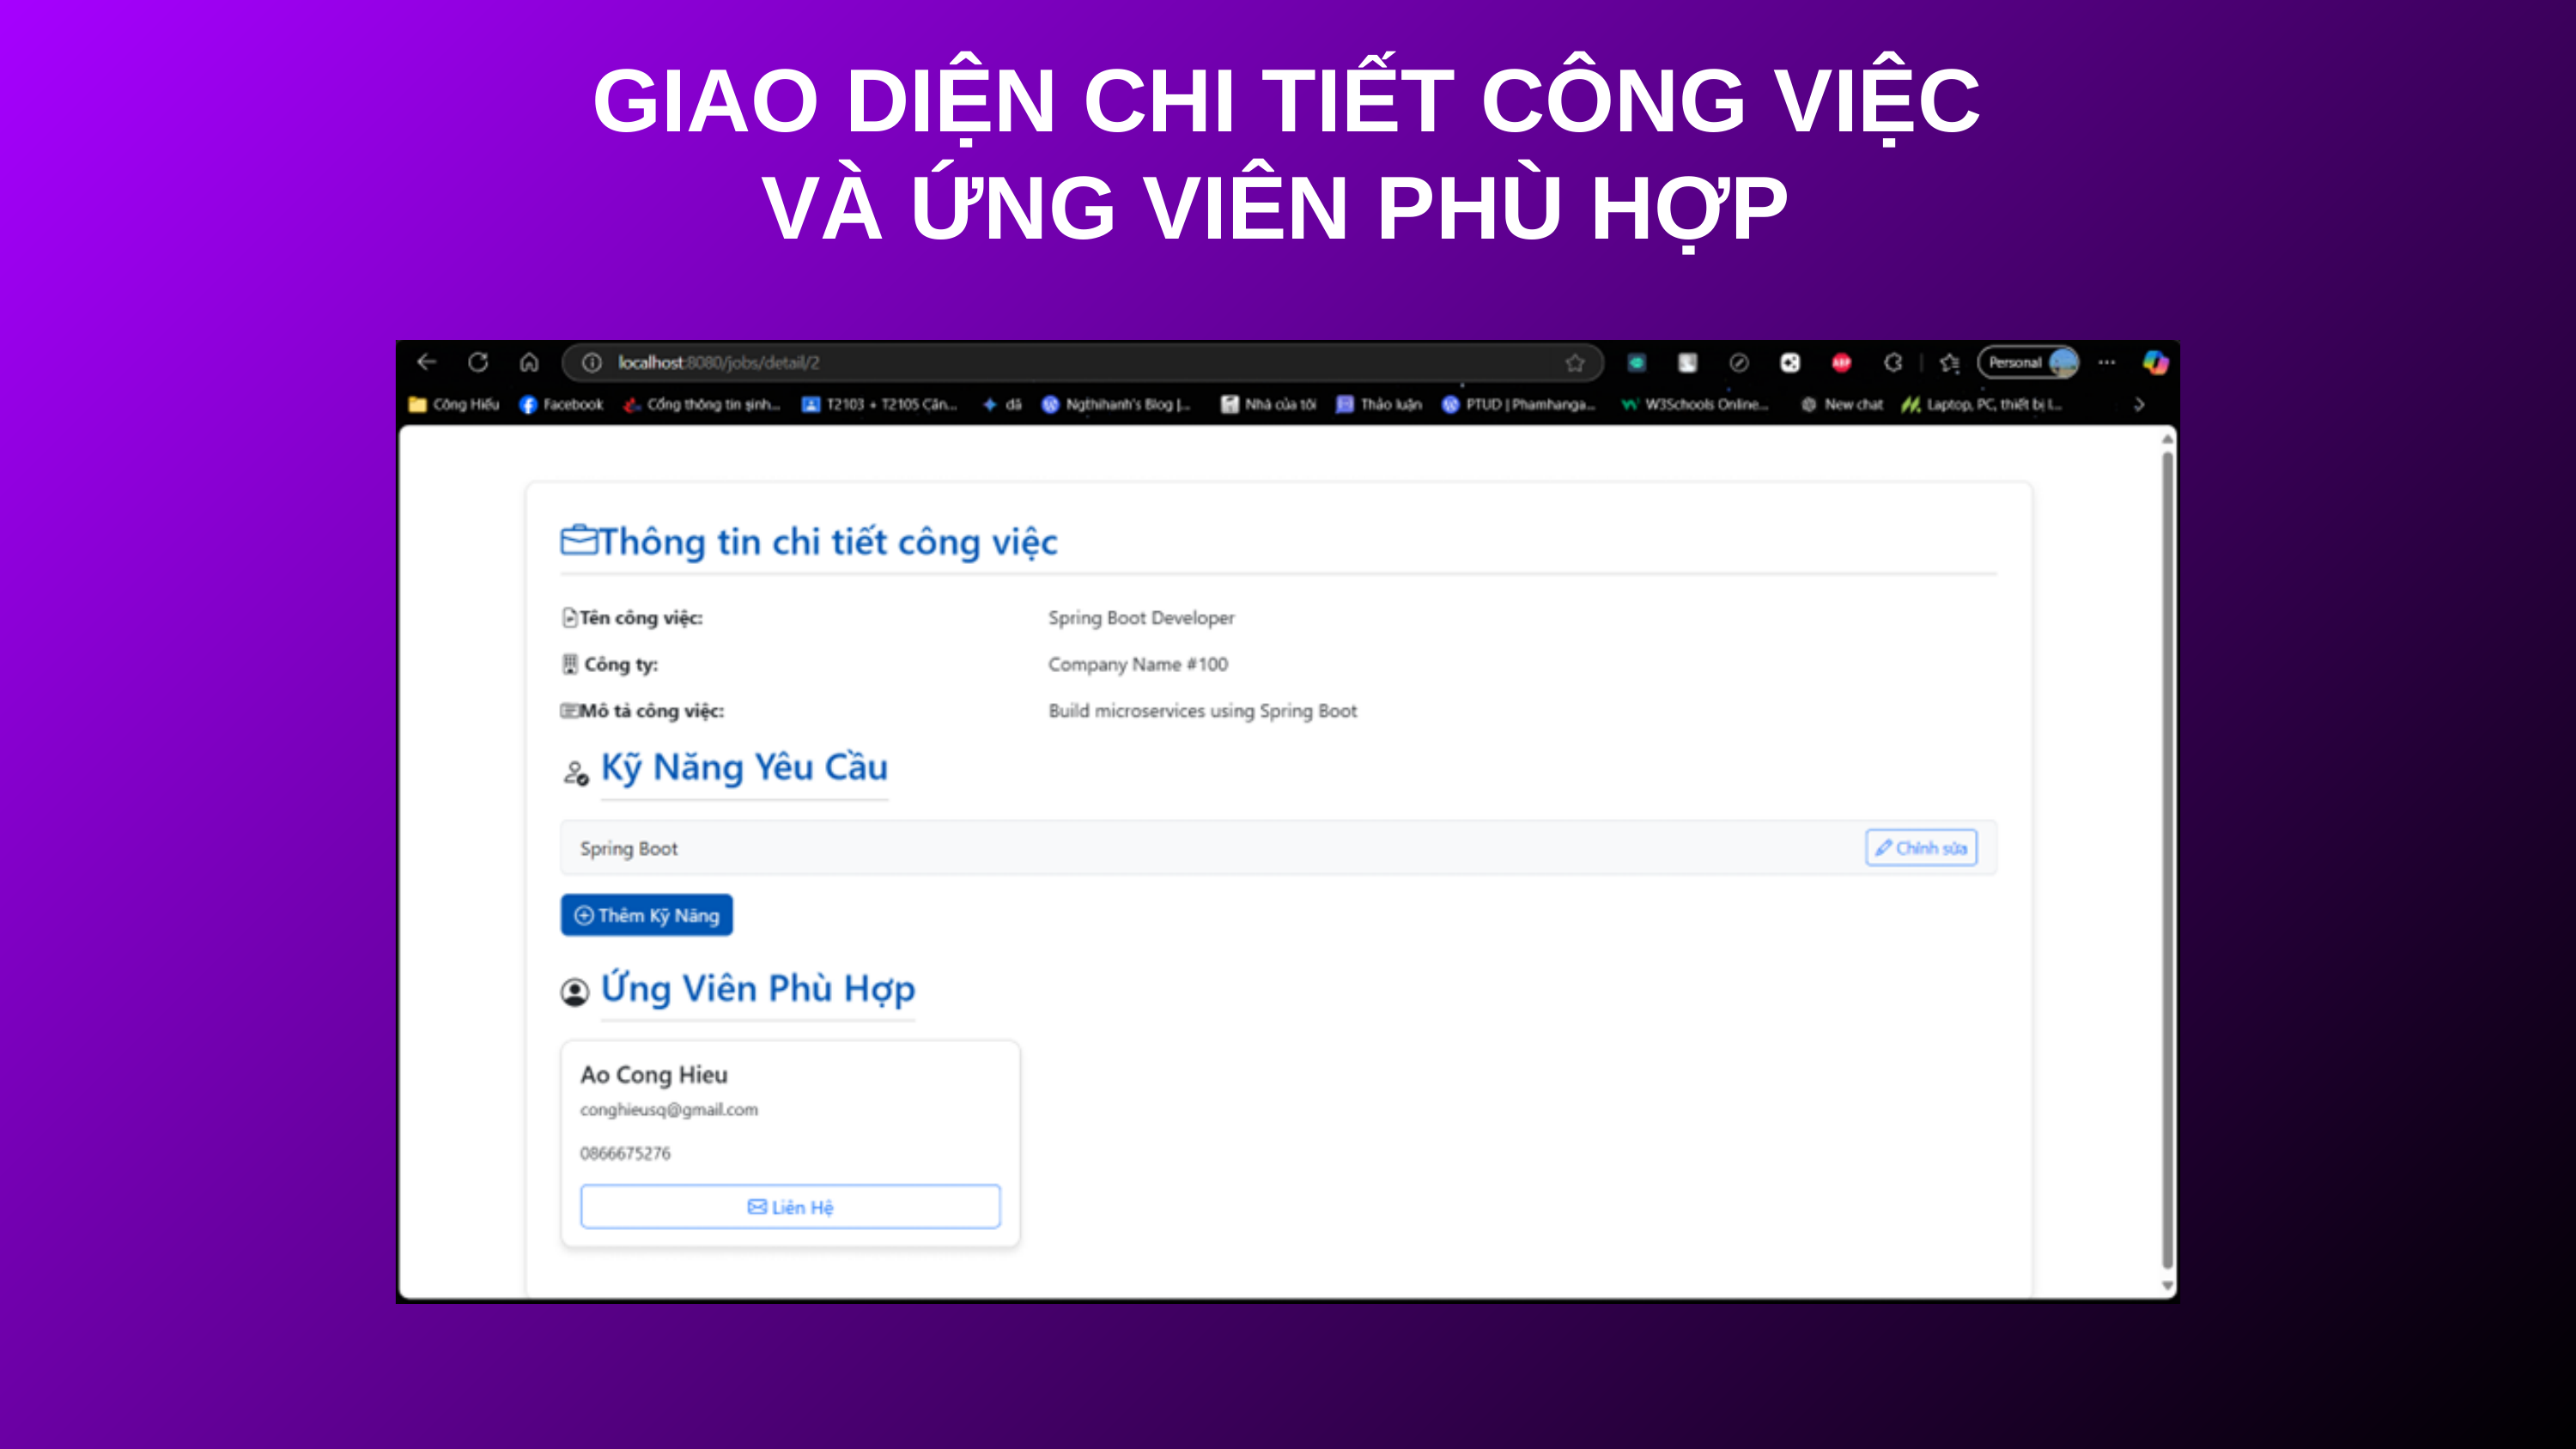

GIAO DIỆN CHI TIẾT CÔNG VIỆC VÀ ỨNG VIÊN PHÙ HỢP